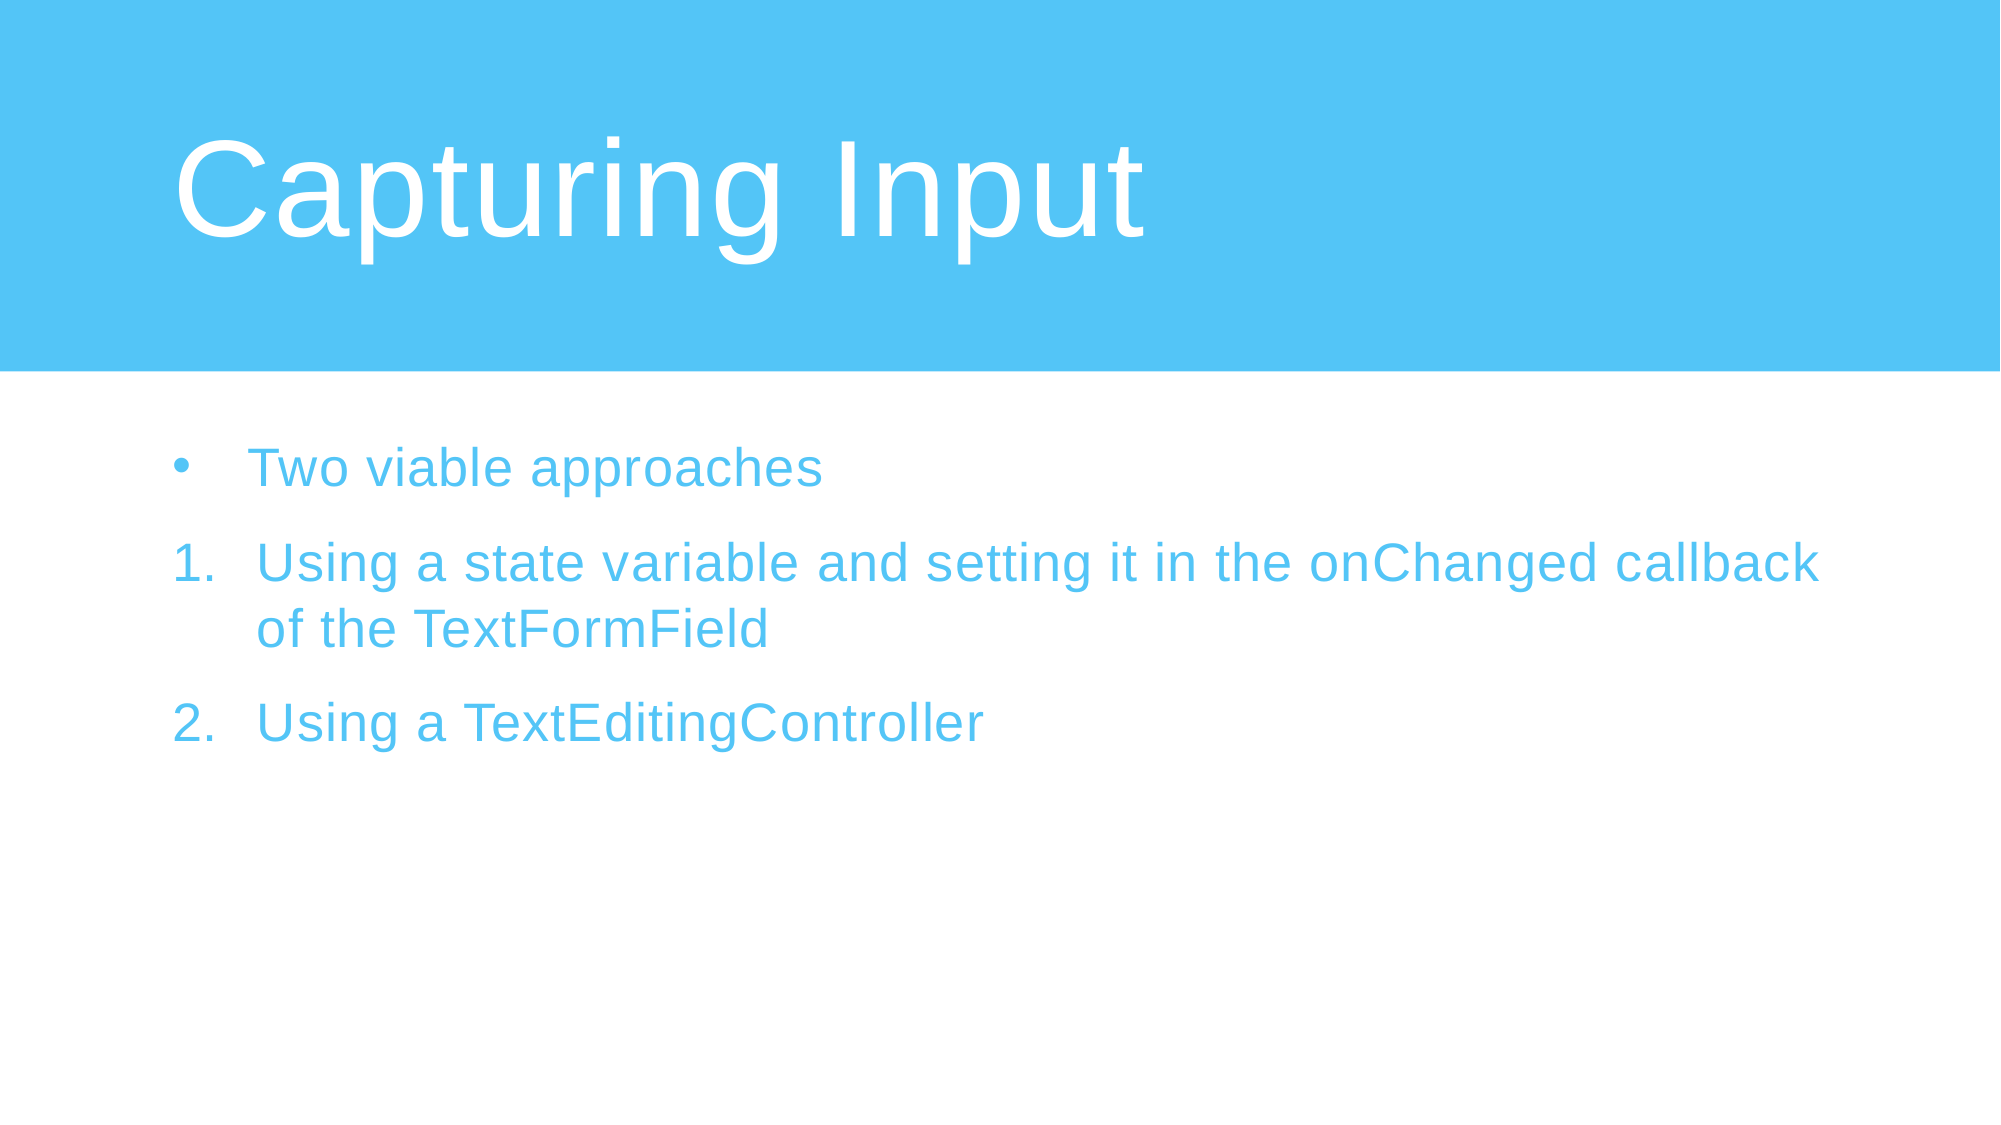

# Capturing Input
Two viable approaches
Using a state variable and setting it in the onChanged callback of the TextFormField
Using a TextEditingController